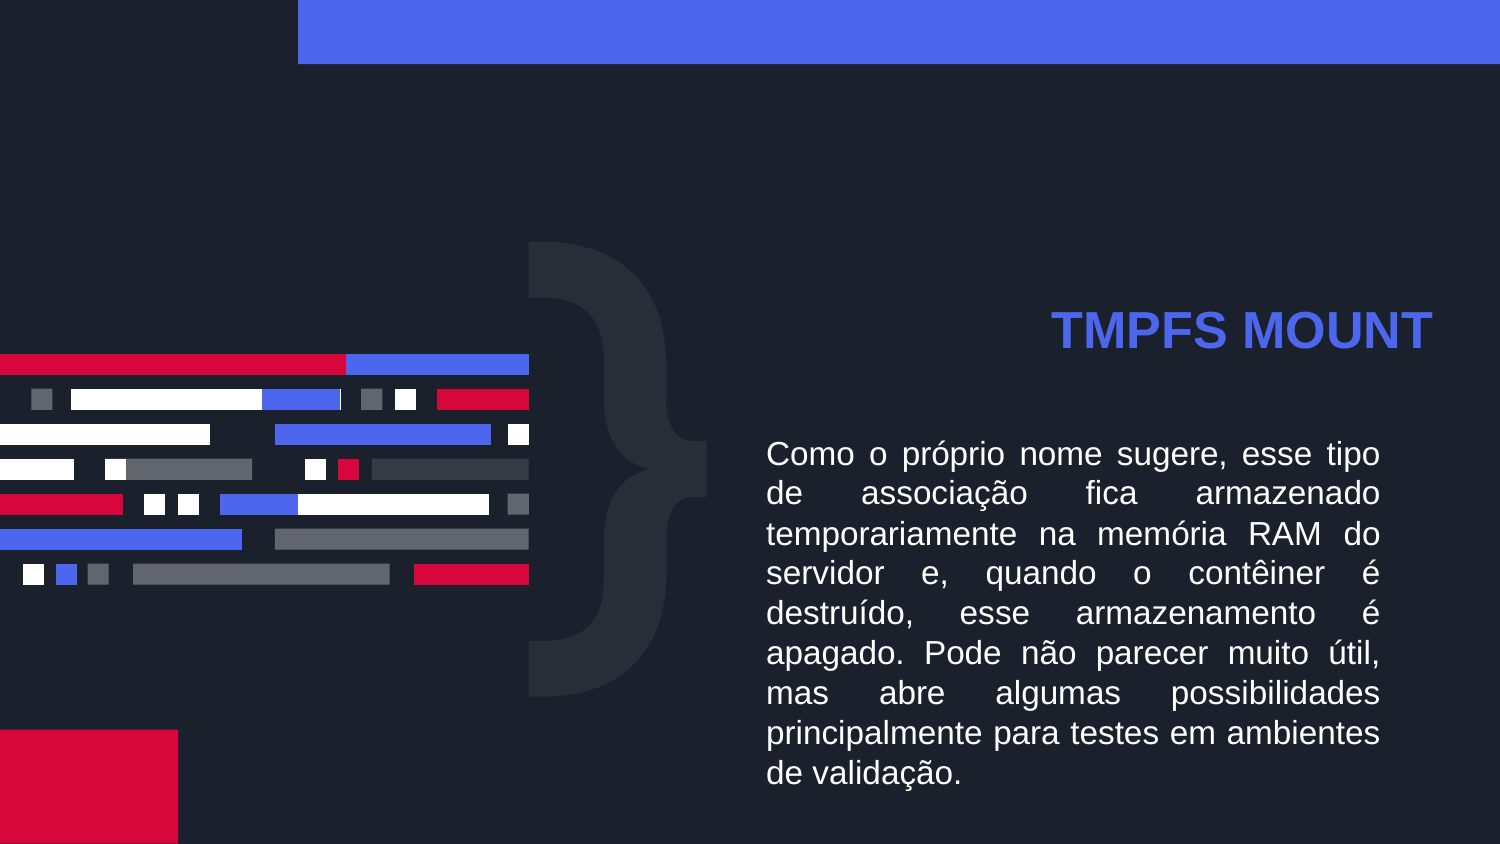

# TMPFS MOUNT
Como o próprio nome sugere, esse tipo de associação fica armazenado temporariamente na memória RAM do servidor e, quando o contêiner é destruído, esse armazenamento é apagado. Pode não parecer muito útil, mas abre algumas possibilidades principalmente para testes em ambientes de validação.